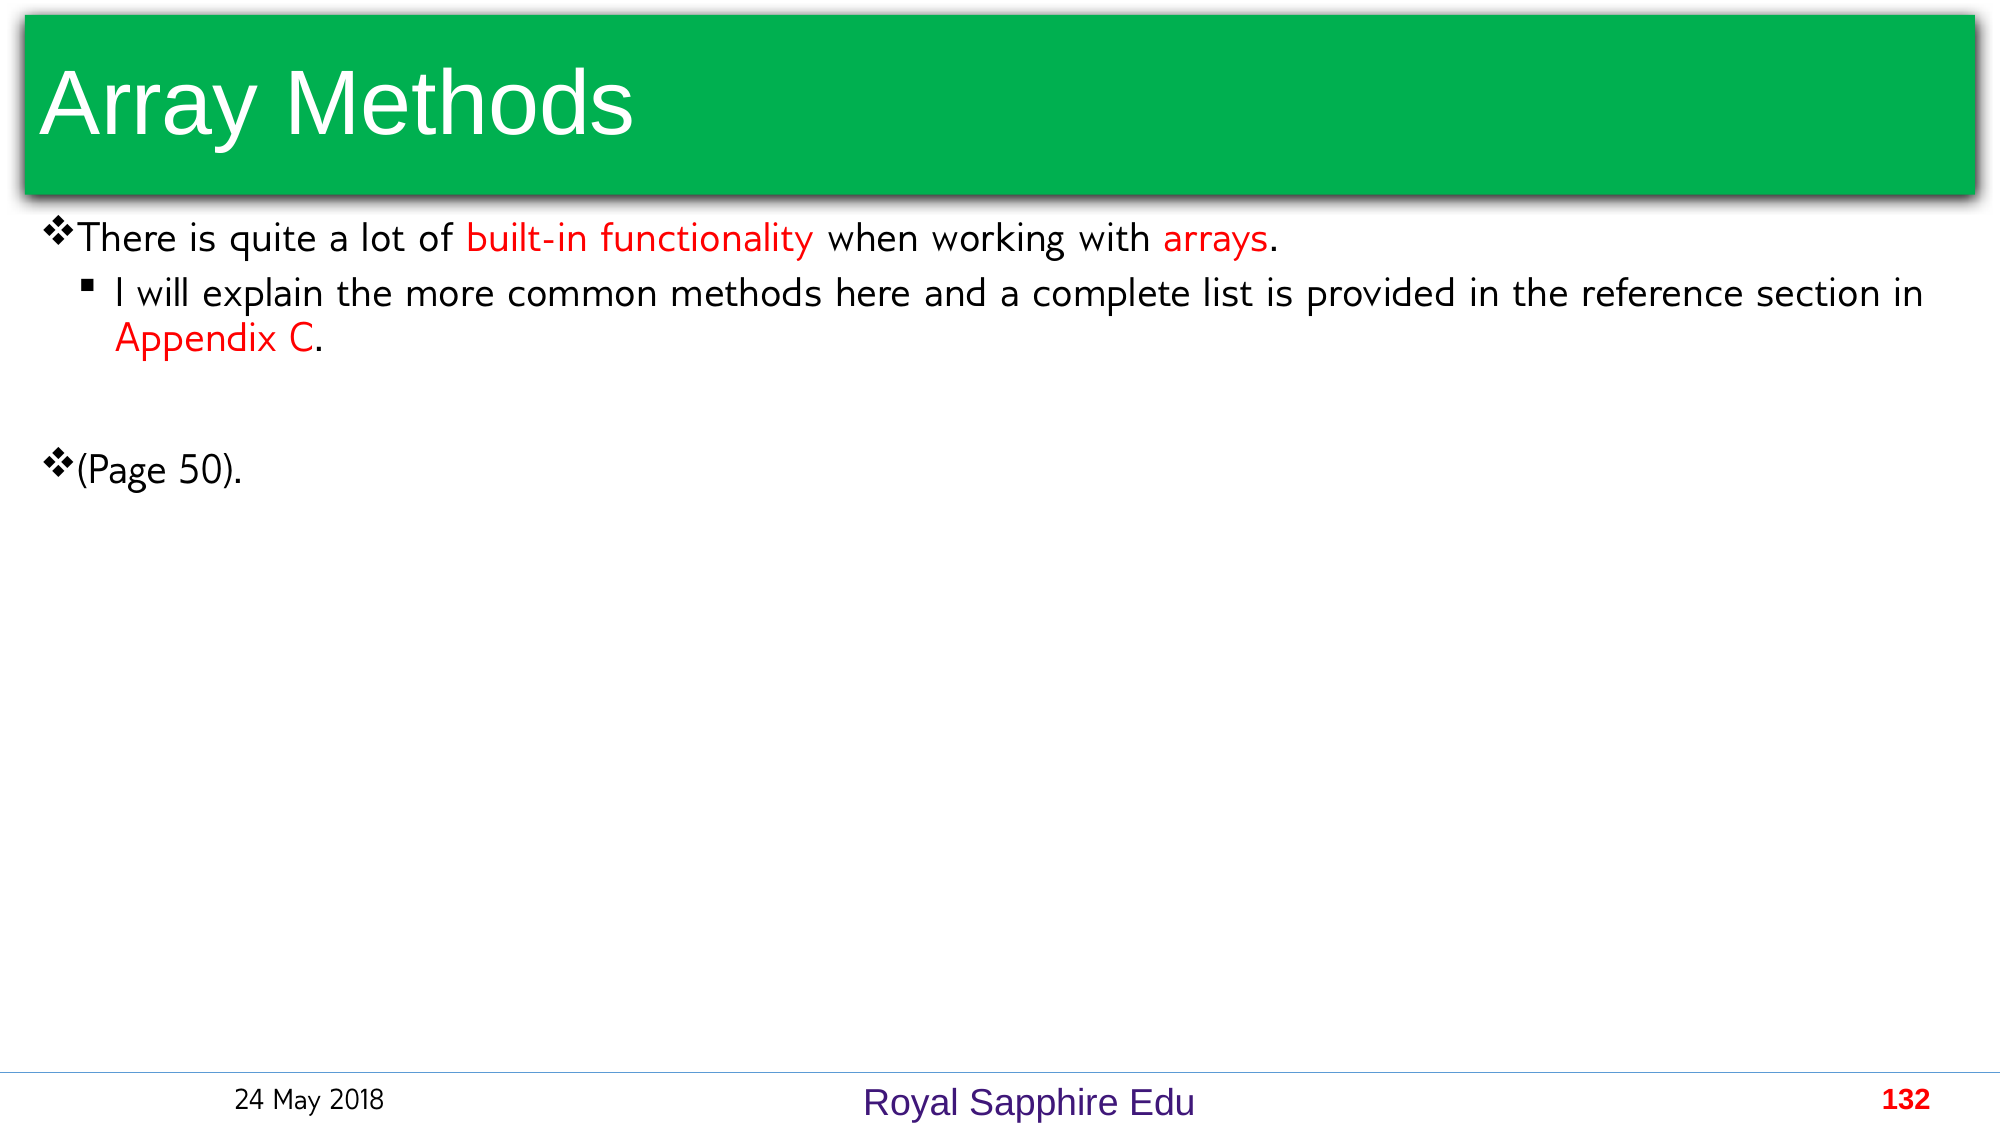

# Array Methods
There is quite a lot of built-in functionality when working with arrays.
I will explain the more common methods here and a complete list is provided in the reference section in Appendix C.

(Page 50).
24 May 2018
132